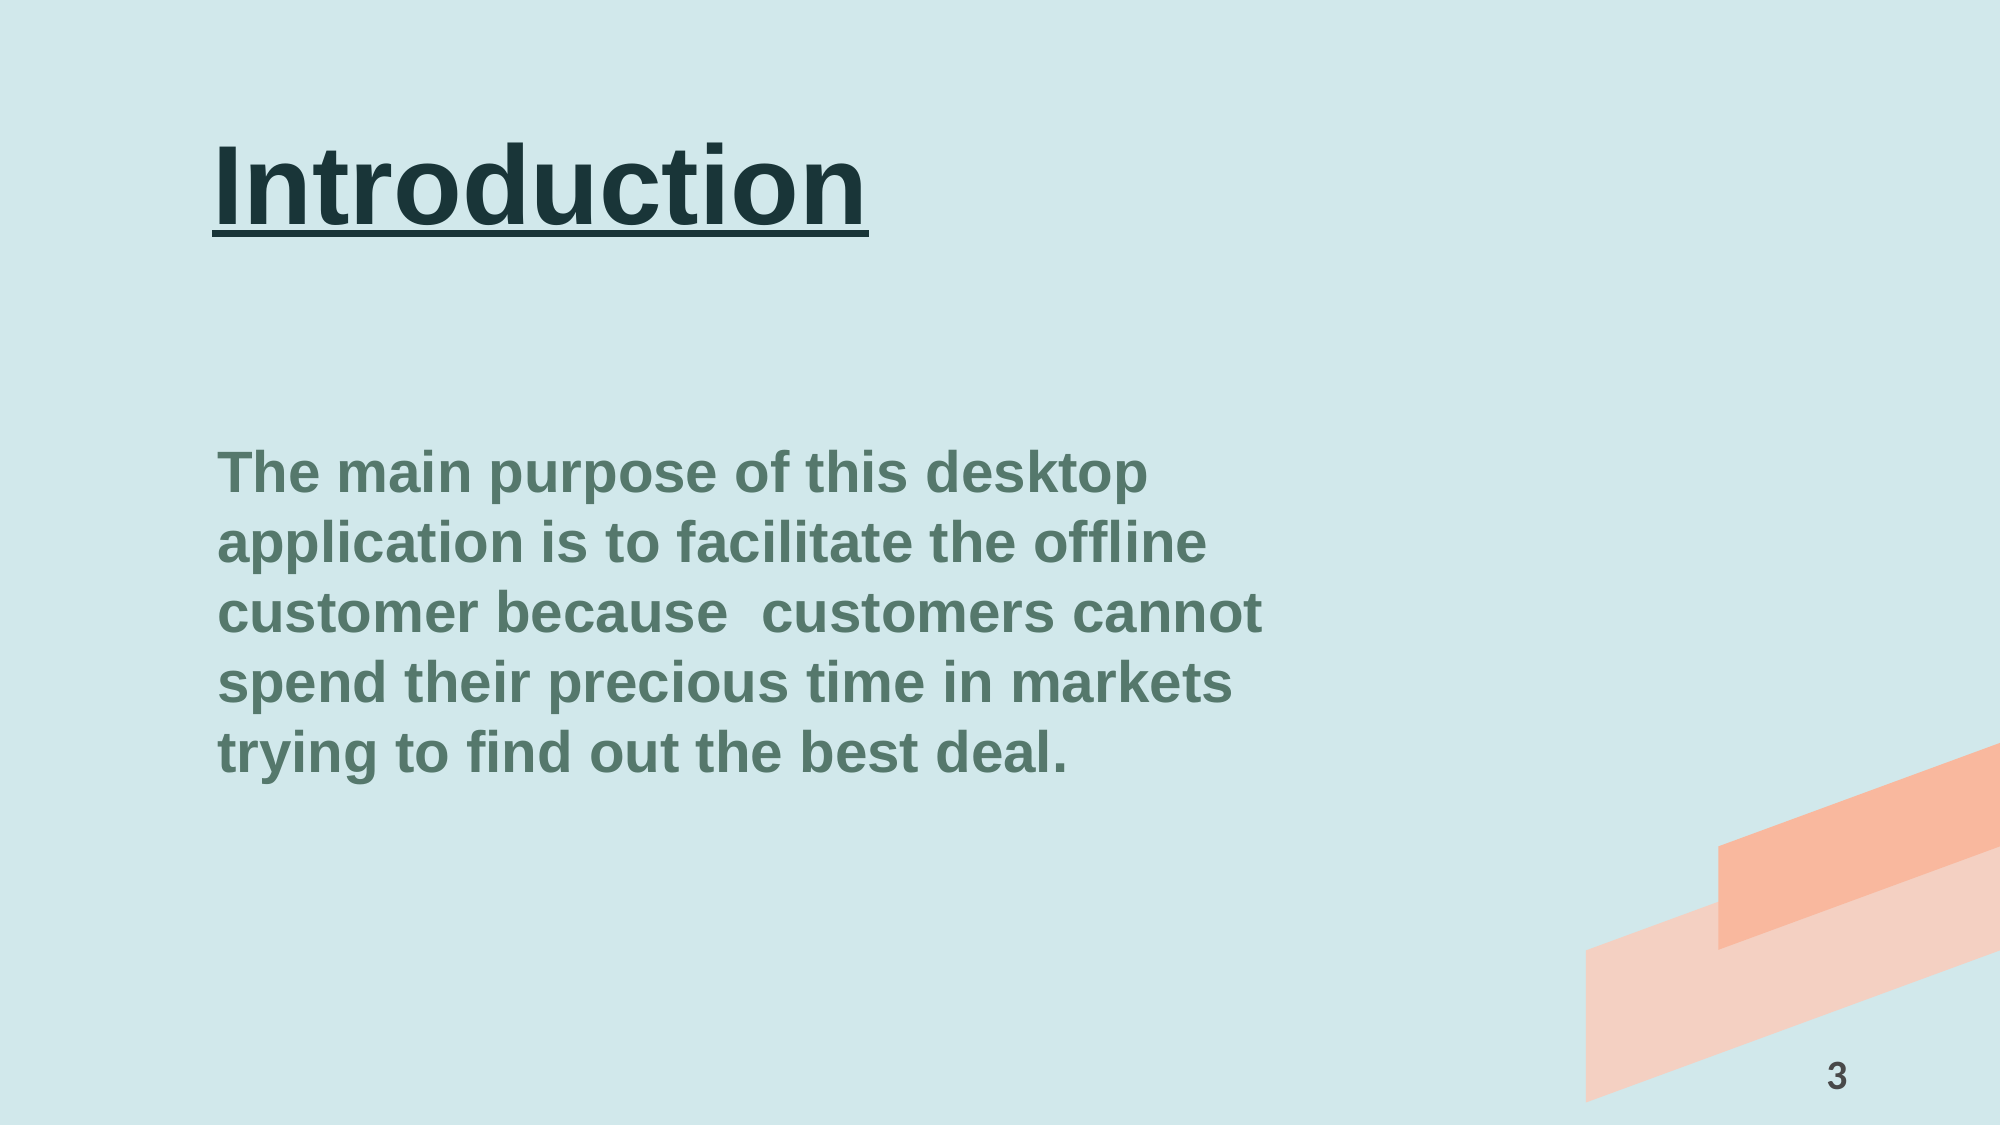

Introduction
The main purpose of this desktop application is to facilitate the offline customer because  customers cannot spend their precious time in markets  trying to find out the best deal.
3